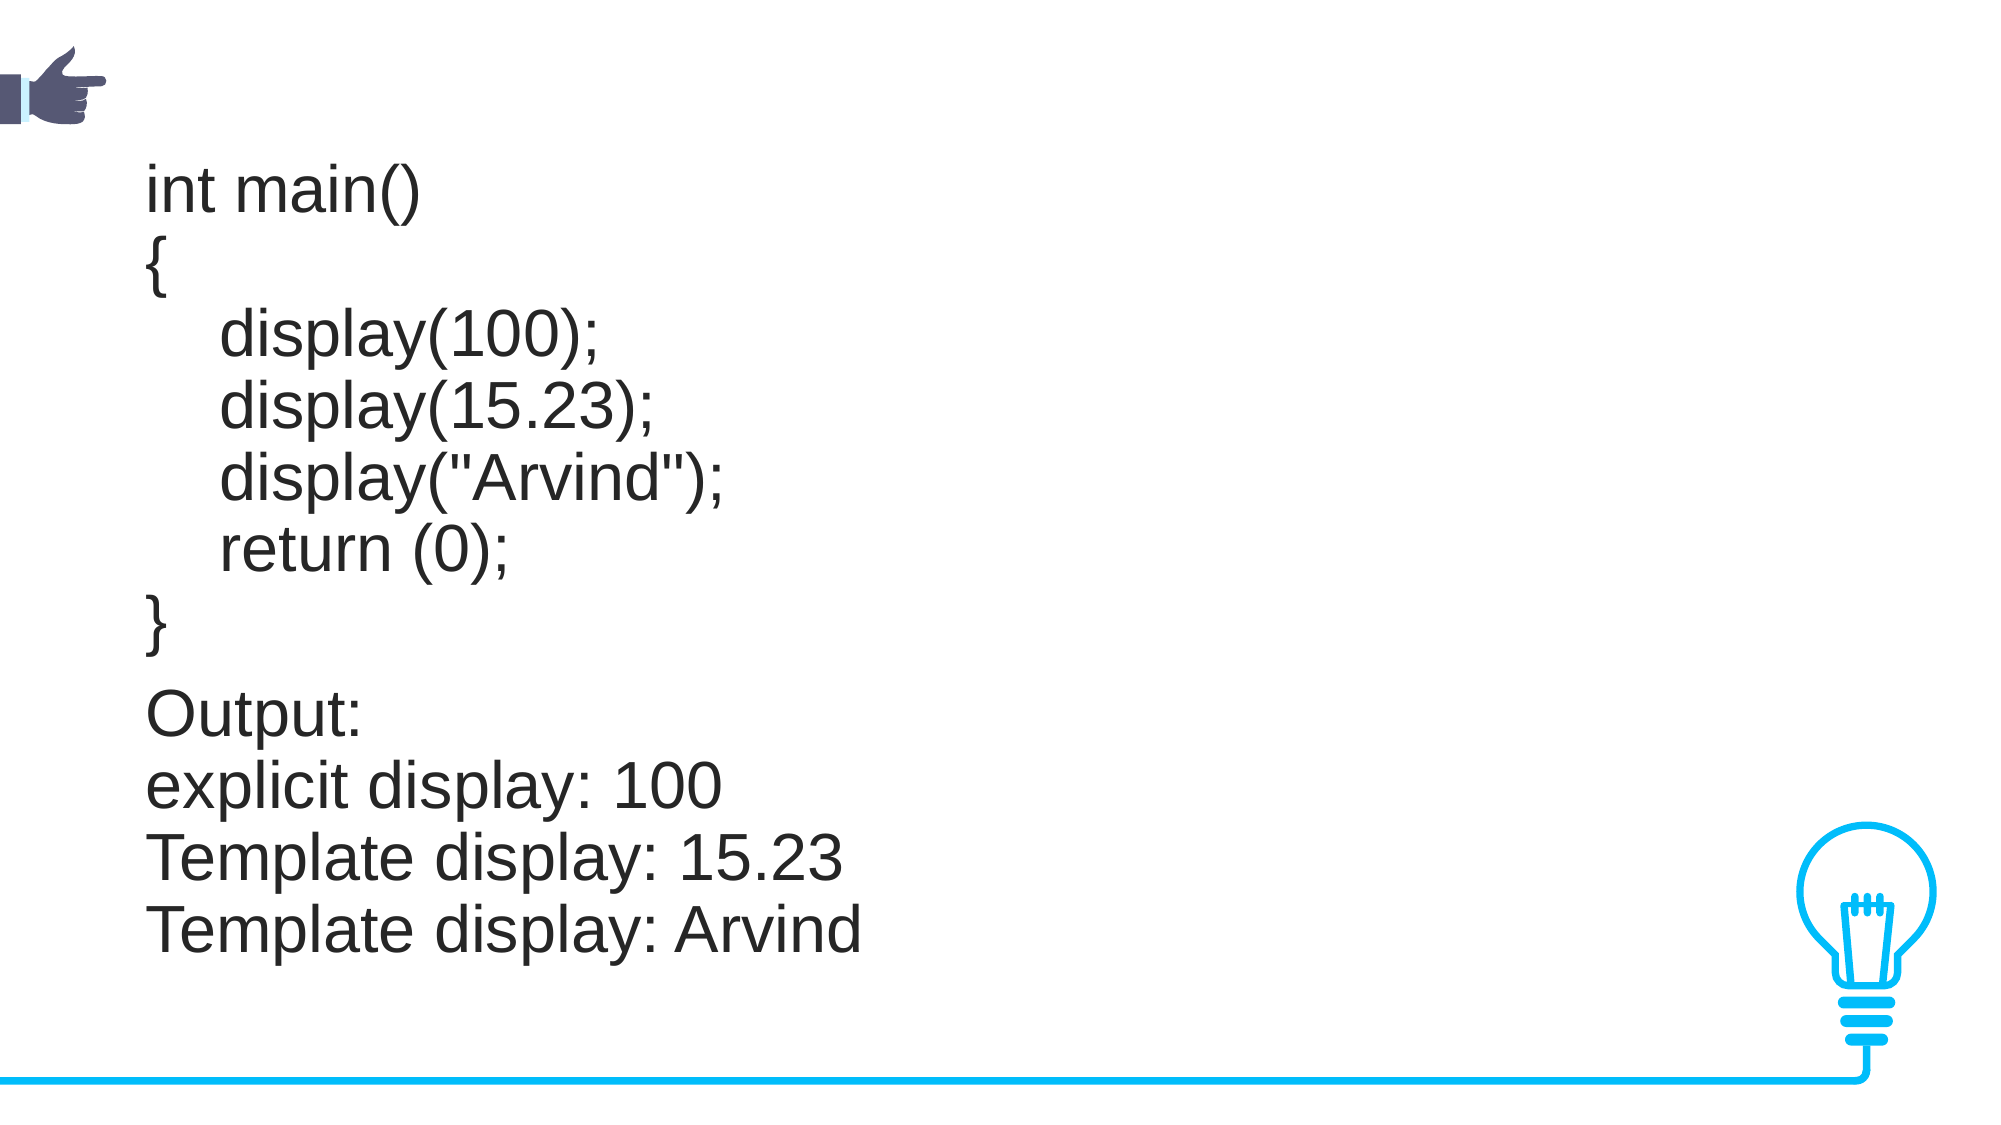

int main()
{
    display(100);
    display(15.23);
    display("Arvind");
    return (0);
}
Output:
explicit display: 100
Template display: 15.23
Template display: Arvind